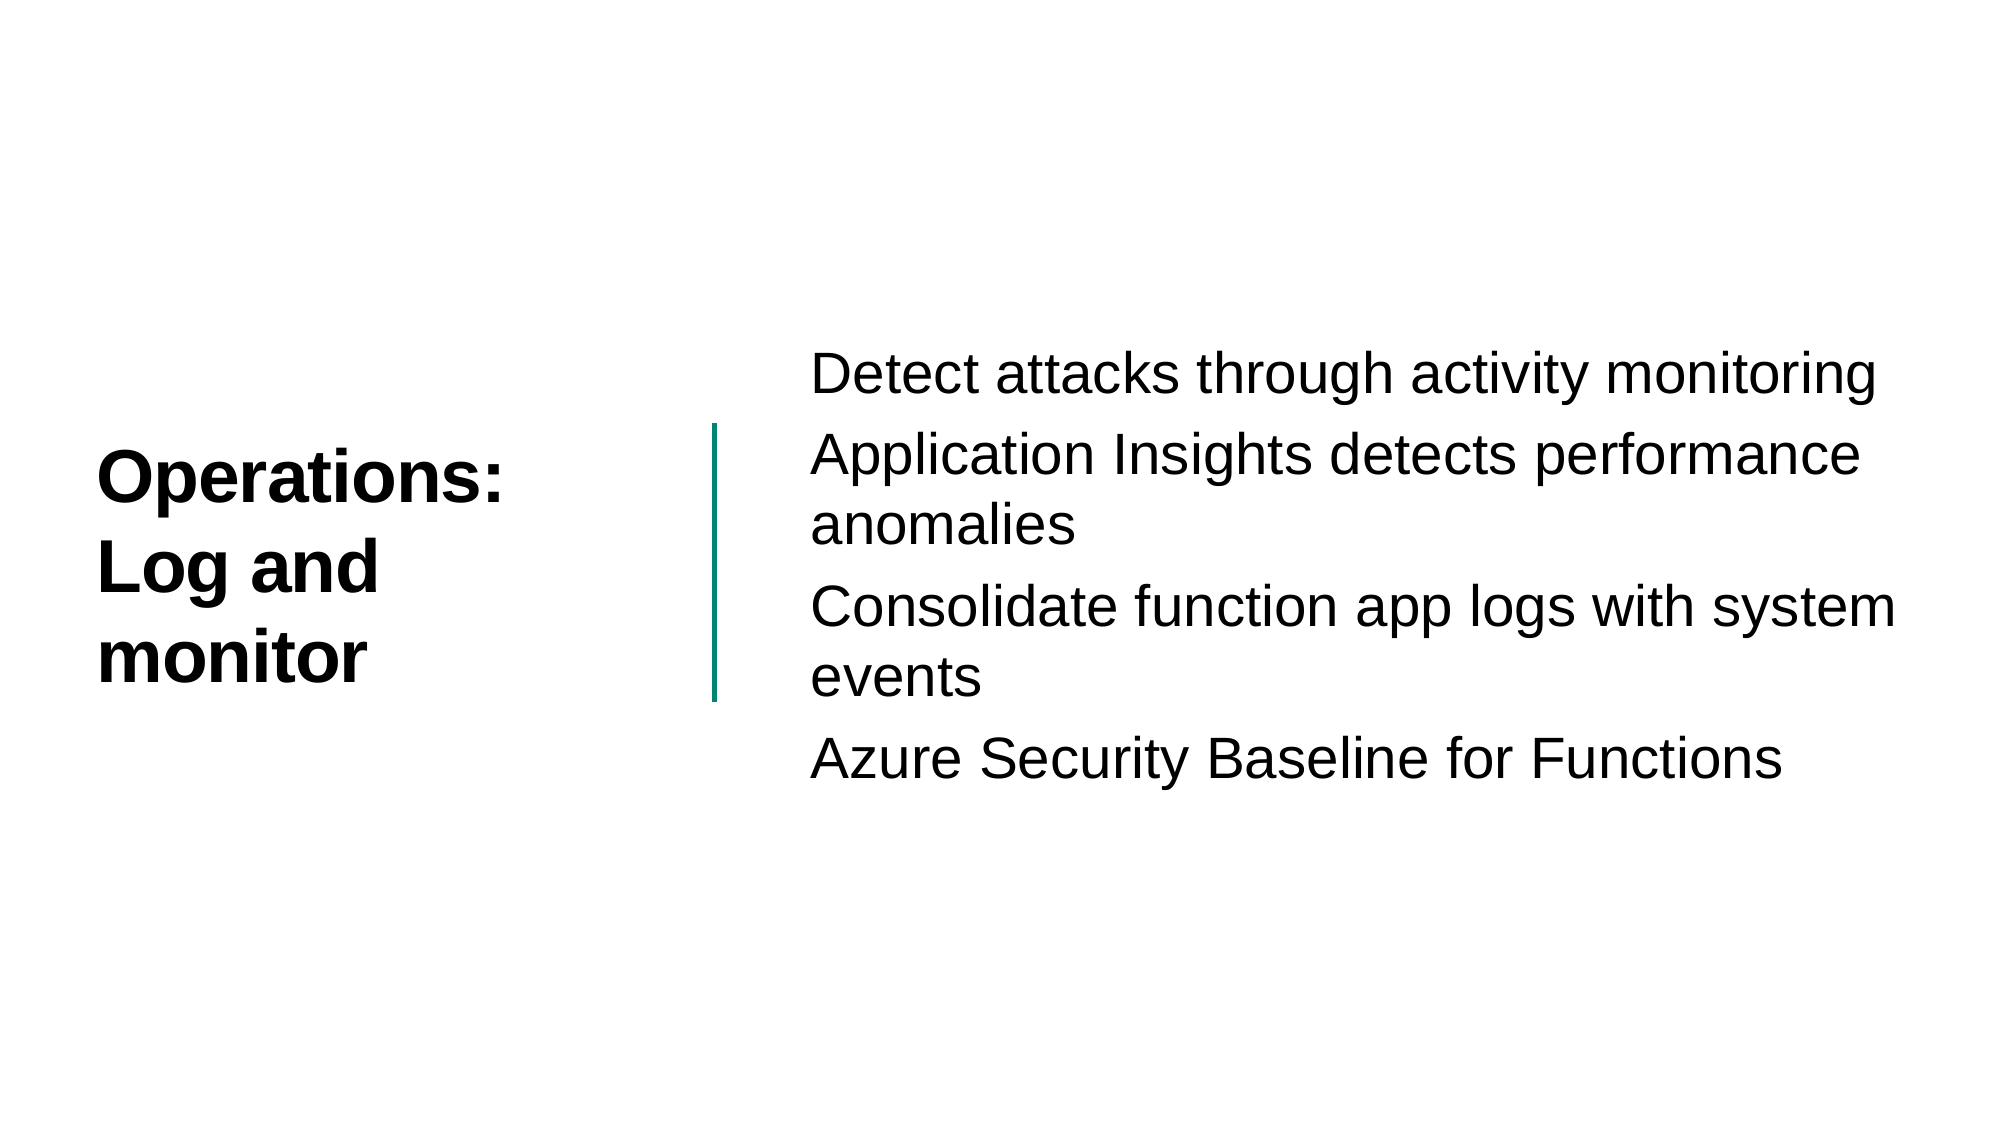

# Operations: Log and monitor
Detect attacks through activity monitoring
Application Insights detects performance anomalies
Consolidate function app logs with system events
Azure Security Baseline for Functions